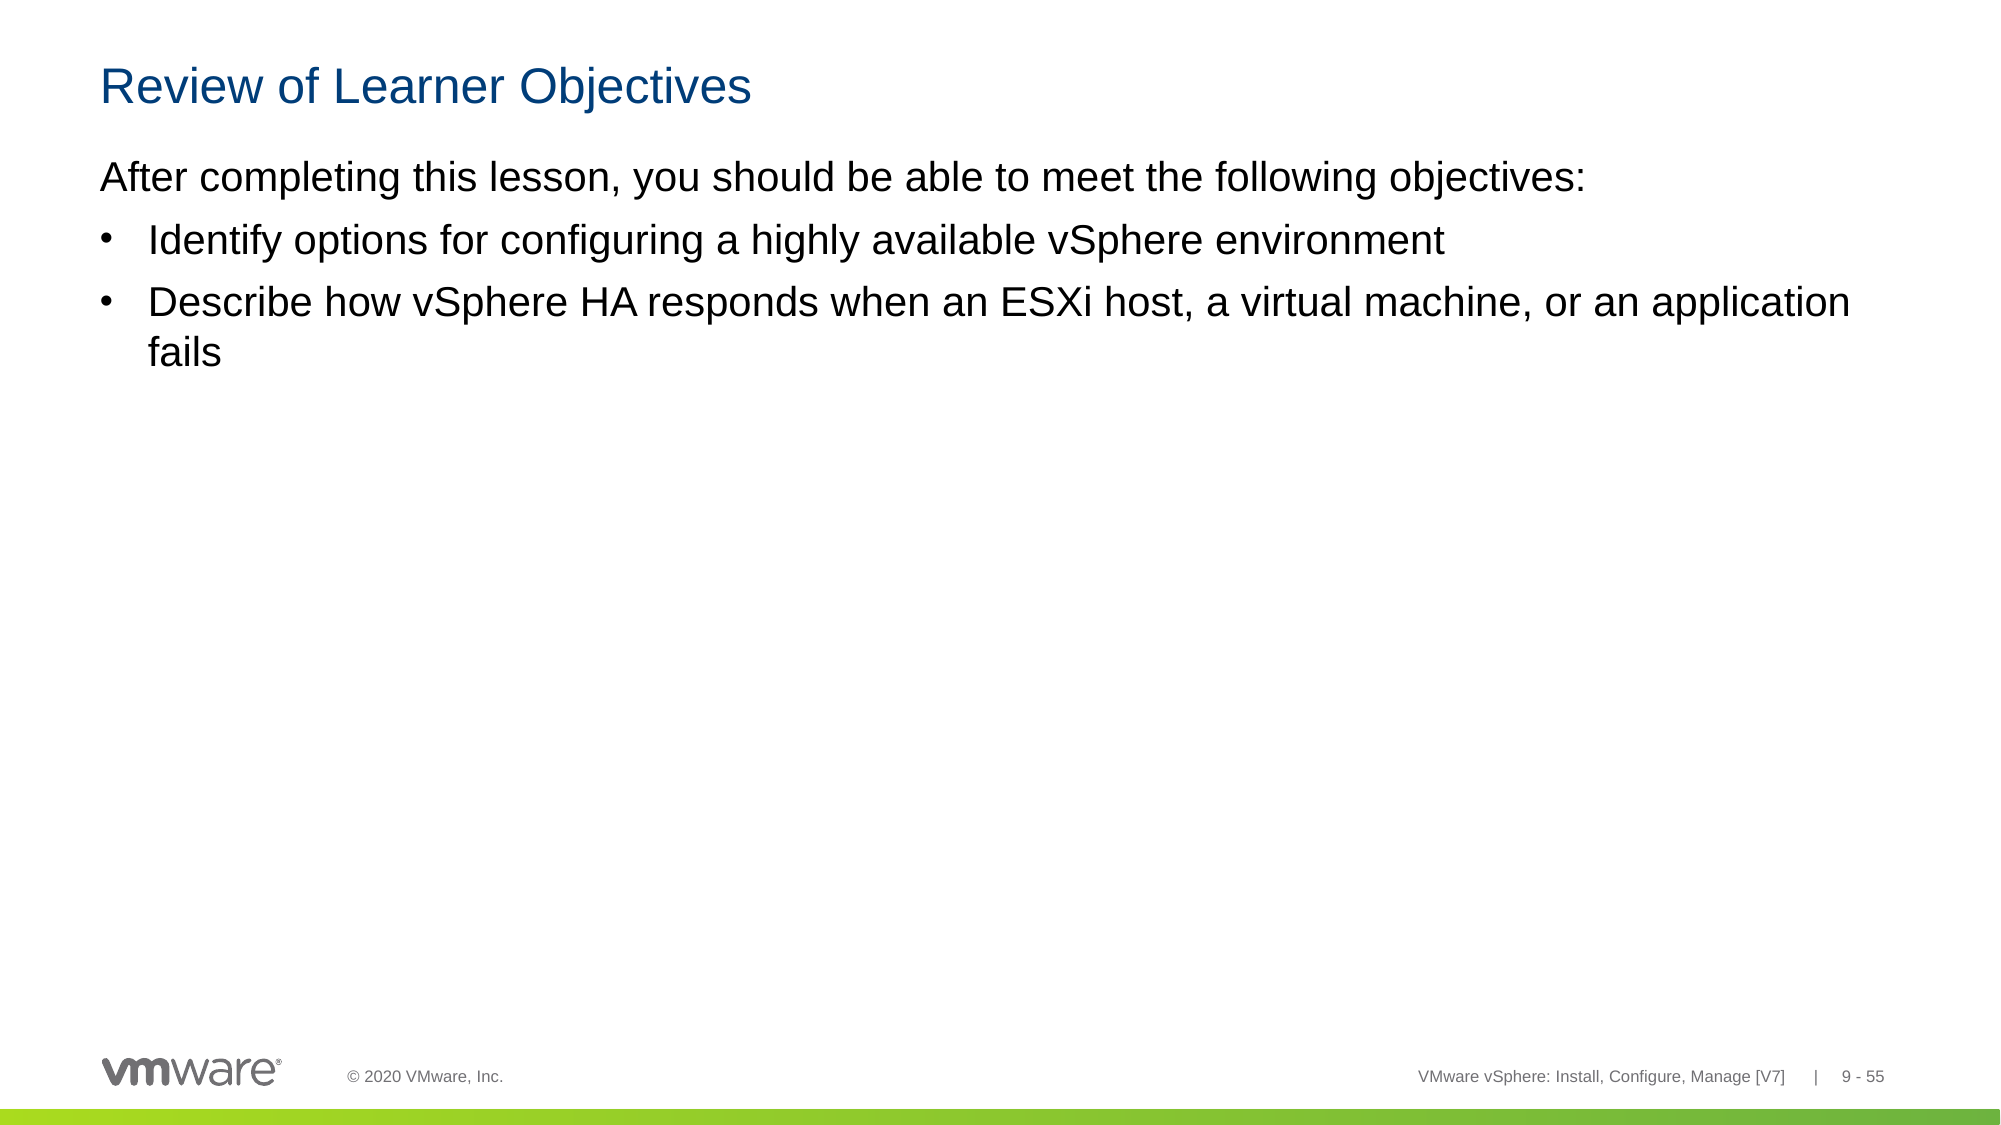

# Review of Learner Objectives
After completing this lesson, you should be able to meet the following objectives:
Identify options for configuring a highly available vSphere environment
Describe how vSphere HA responds when an ESXi host, a virtual machine, or an application fails
VMware vSphere: Install, Configure, Manage [V7]      |     9 - 55